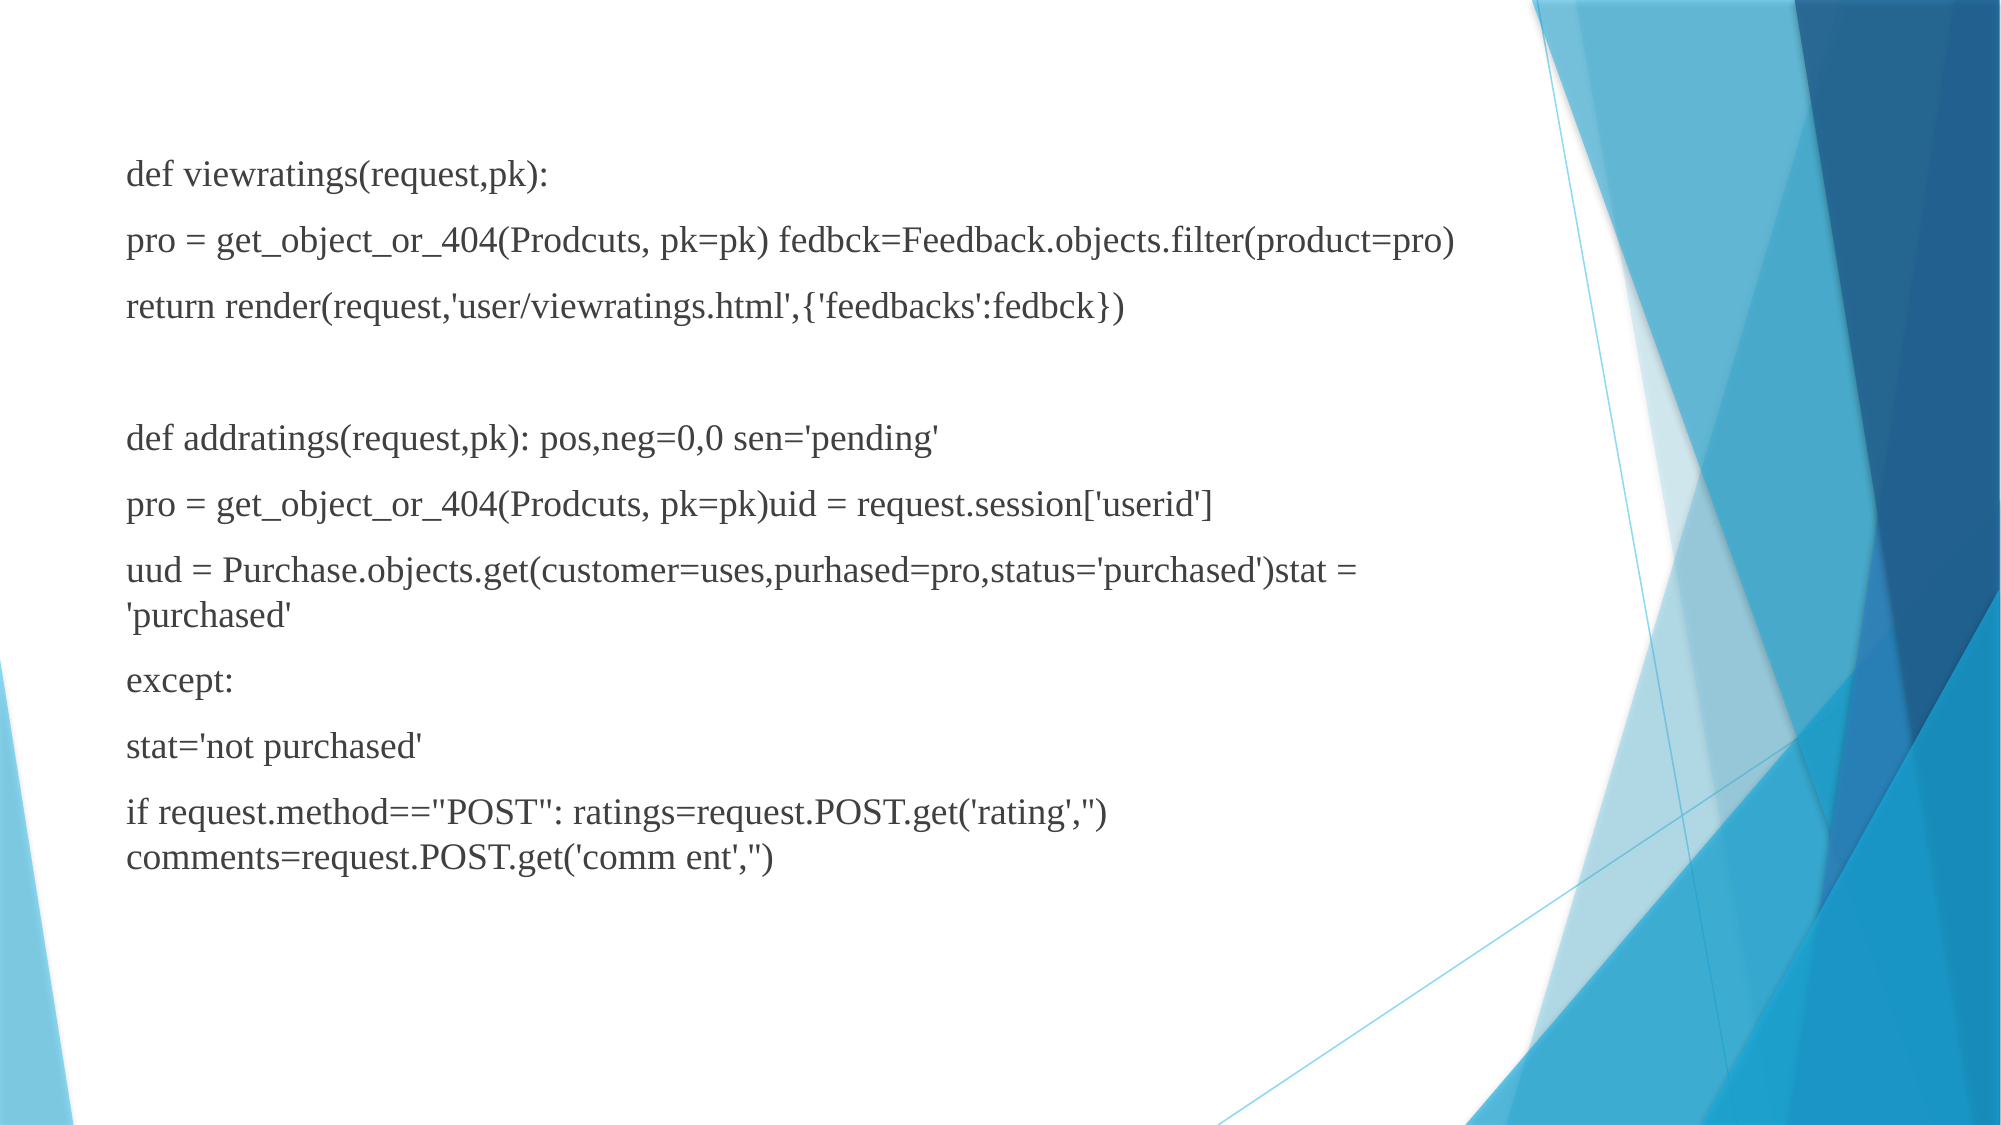

def viewratings(request,pk):
pro = get_object_or_404(Prodcuts, pk=pk) fedbck=Feedback.objects.filter(product=pro)
return render(request,'user/viewratings.html',{'feedbacks':fedbck})

def addratings(request,pk): pos,neg=0,0 sen='pending'
pro = get_object_or_404(Prodcuts, pk=pk)uid = request.session['userid']
uud = Purchase.objects.get(customer=uses,purhased=pro,status='purchased')stat = 'purchased'
except:
stat='not purchased'
if request.method=="POST": ratings=request.POST.get('rating','') comments=request.POST.get('comm ent','')